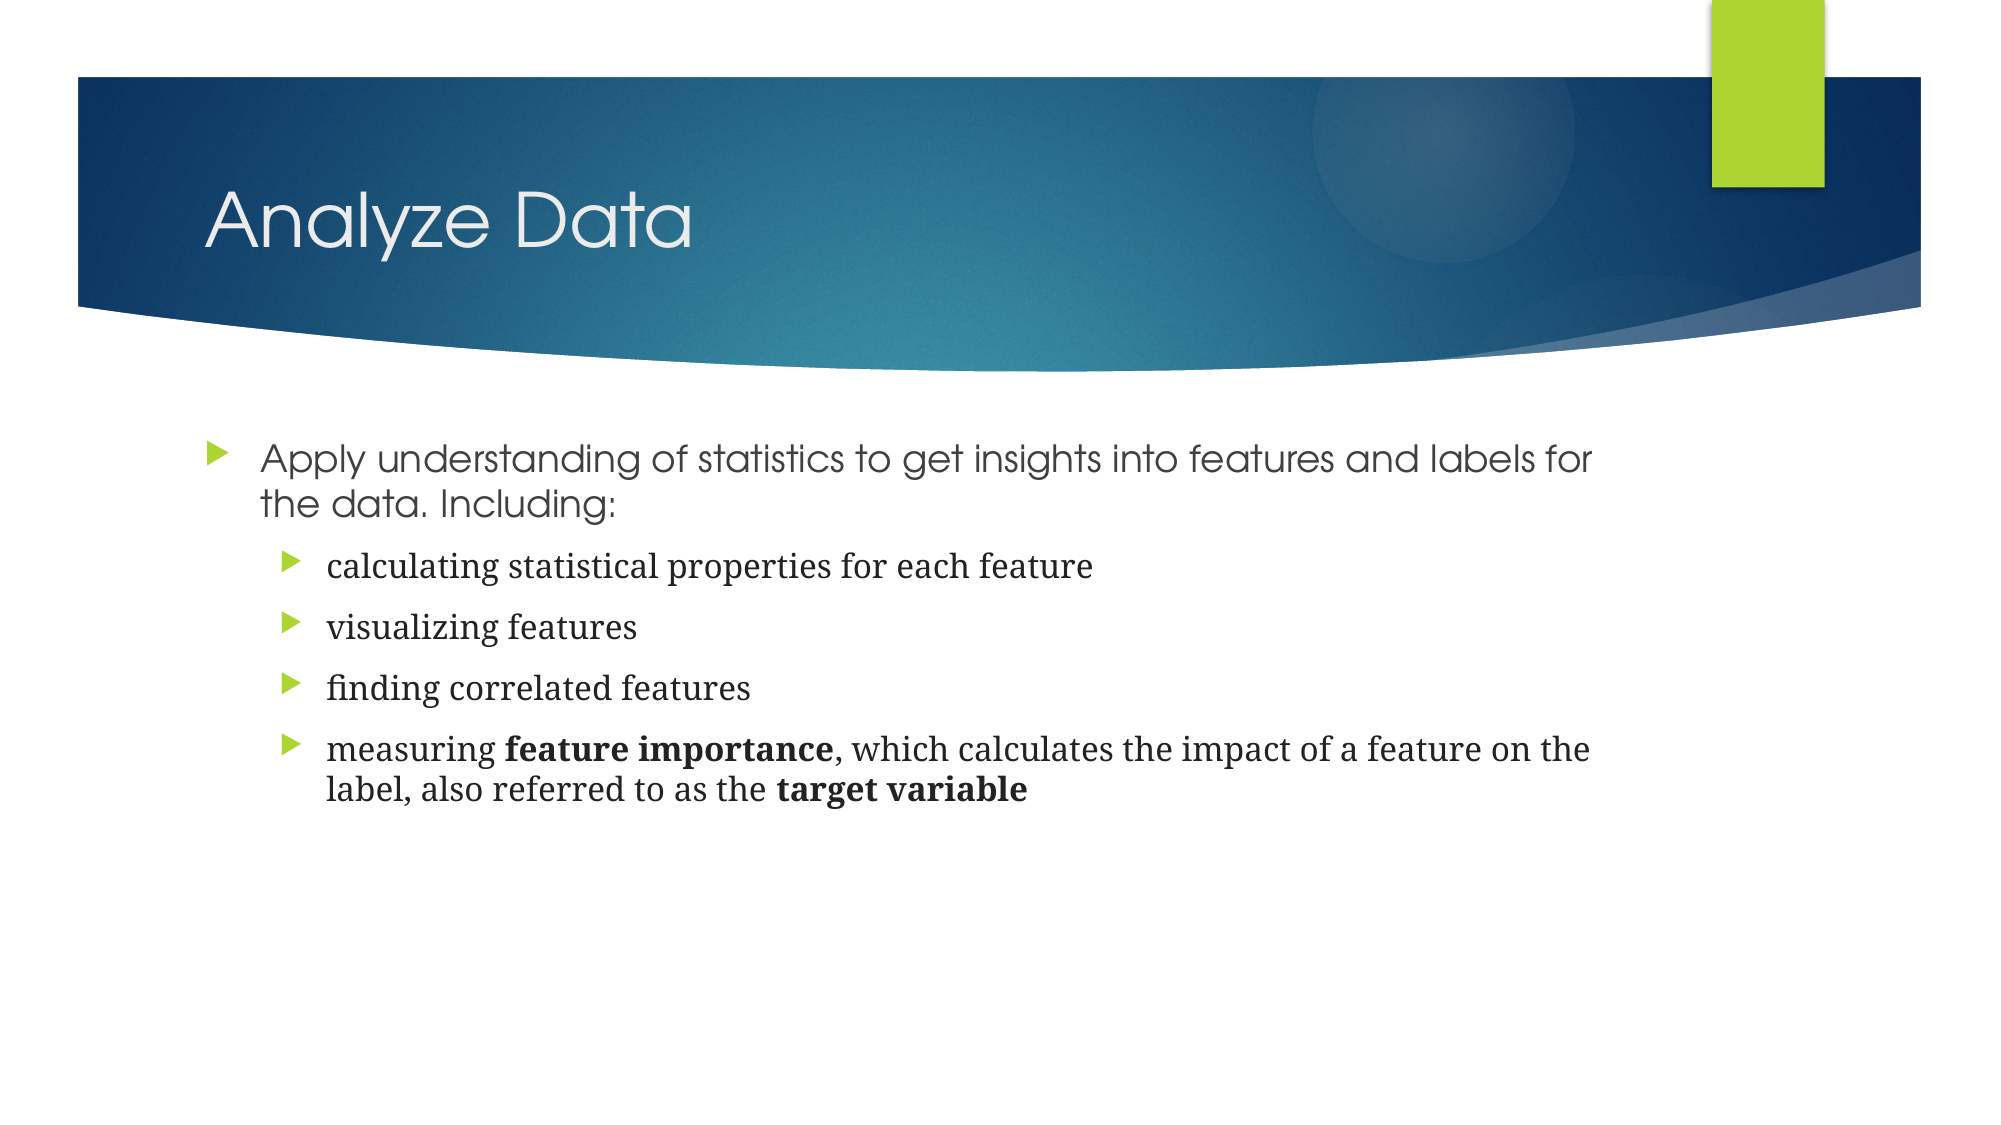

# Analyze Data
Apply understanding of statistics to get insights into features and labels for the data. Including:
calculating statistical properties for each feature
visualizing features
finding correlated features
measuring feature importance, which calculates the impact of a feature on the label, also referred to as the target variable